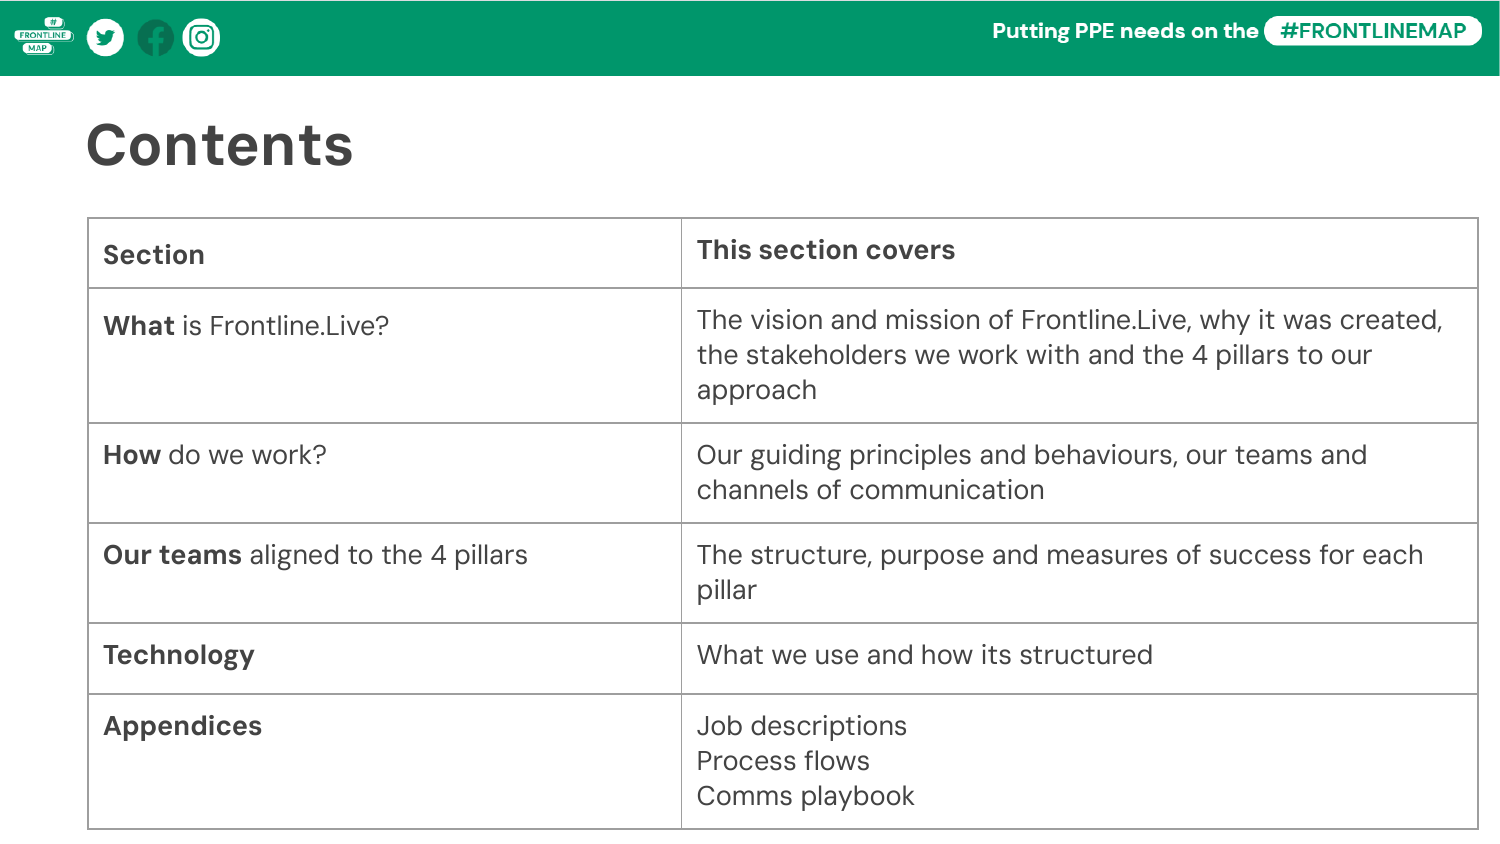

Contents
| Section | This section covers |
| --- | --- |
| What is Frontline.Live? | The vision and mission of Frontline.Live, why it was created, the stakeholders we work with and the 4 pillars to our approach |
| How do we work? | Our guiding principles and behaviours, our teams and channels of communication |
| Our teams aligned to the 4 pillars | The structure, purpose and measures of success for each pillar |
| Technology | What we use and how its structured |
| Appendices | Job descriptions Process flows Comms playbook |